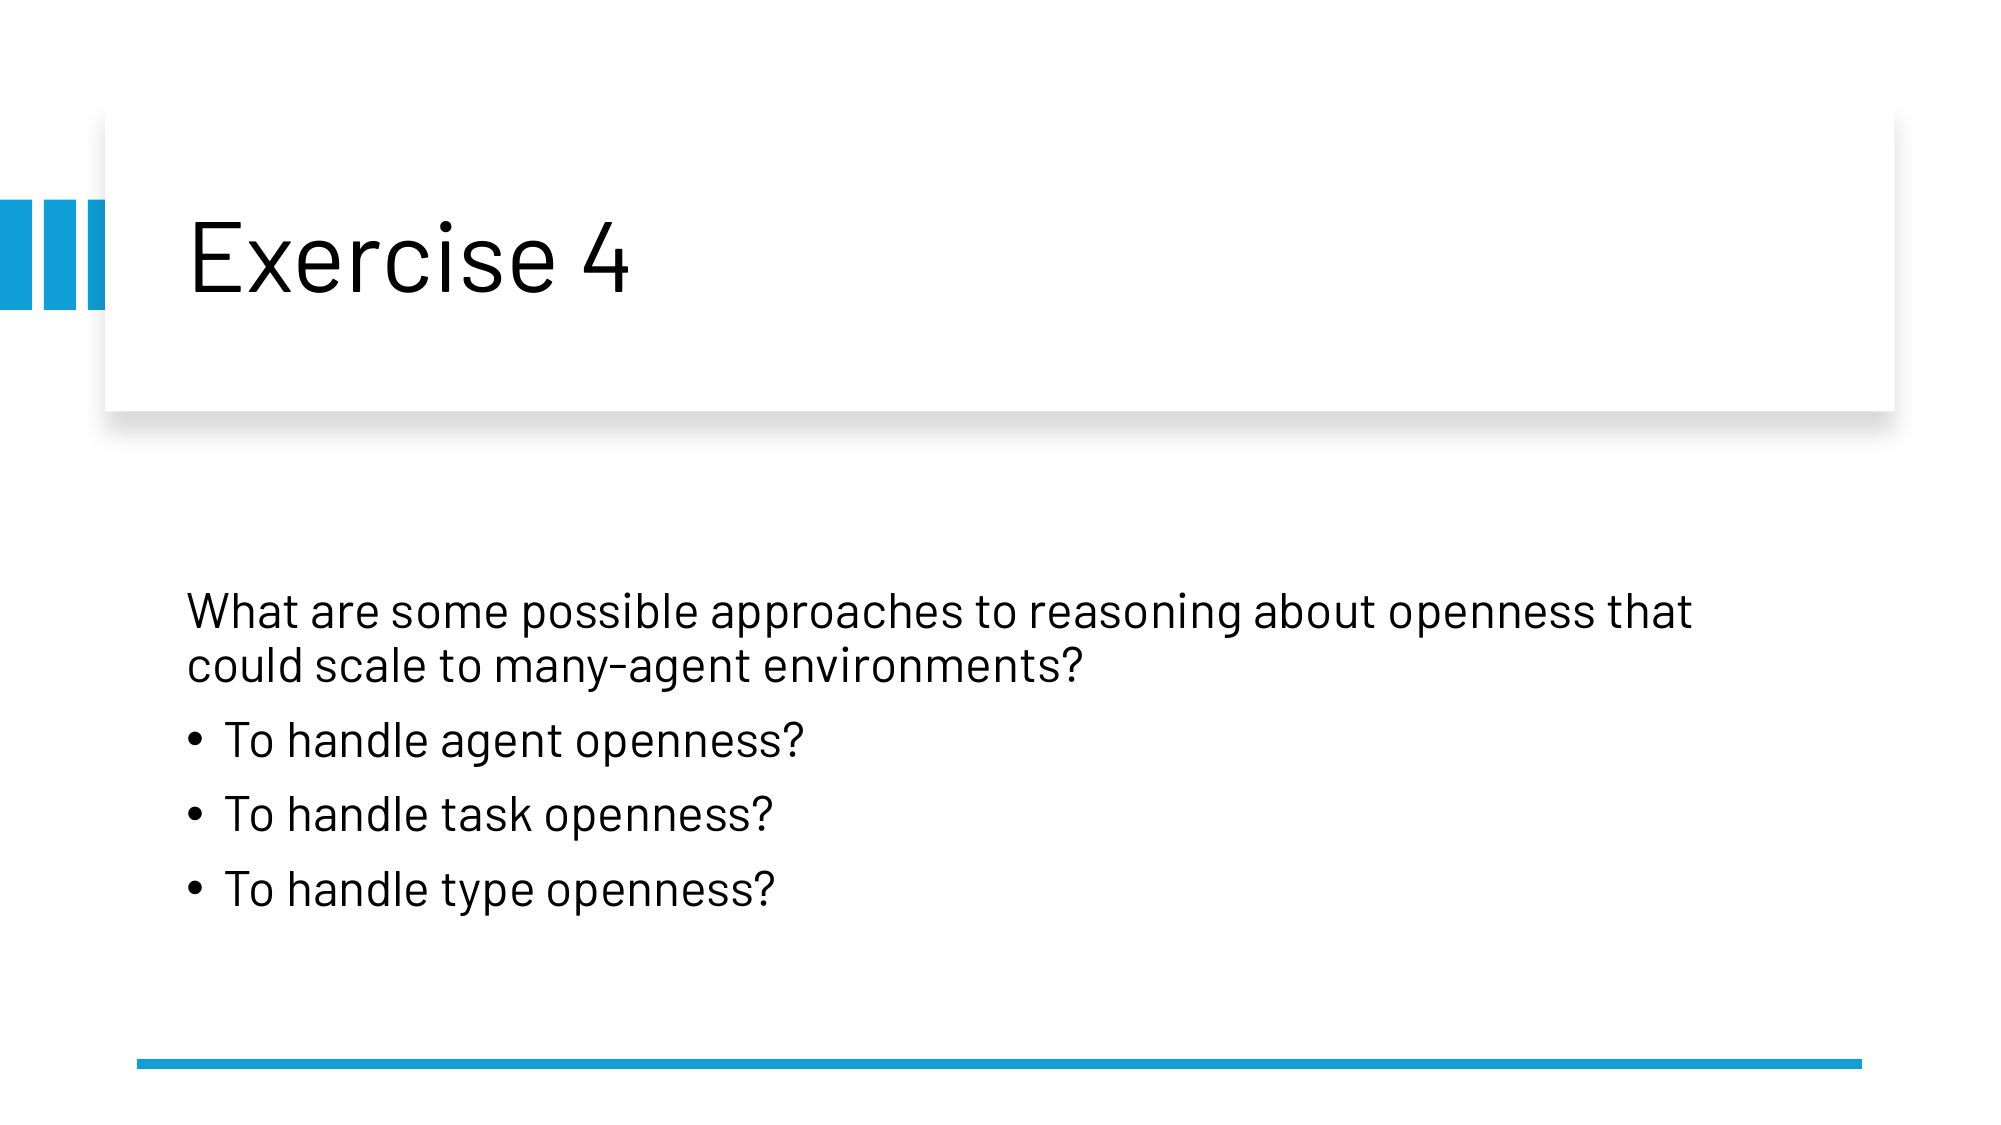

# Exercise 4

What are some possible approaches to reasoning about openness that could scale to many-agent environments?
To handle agent openness?
To handle task openness?
To handle type openness?